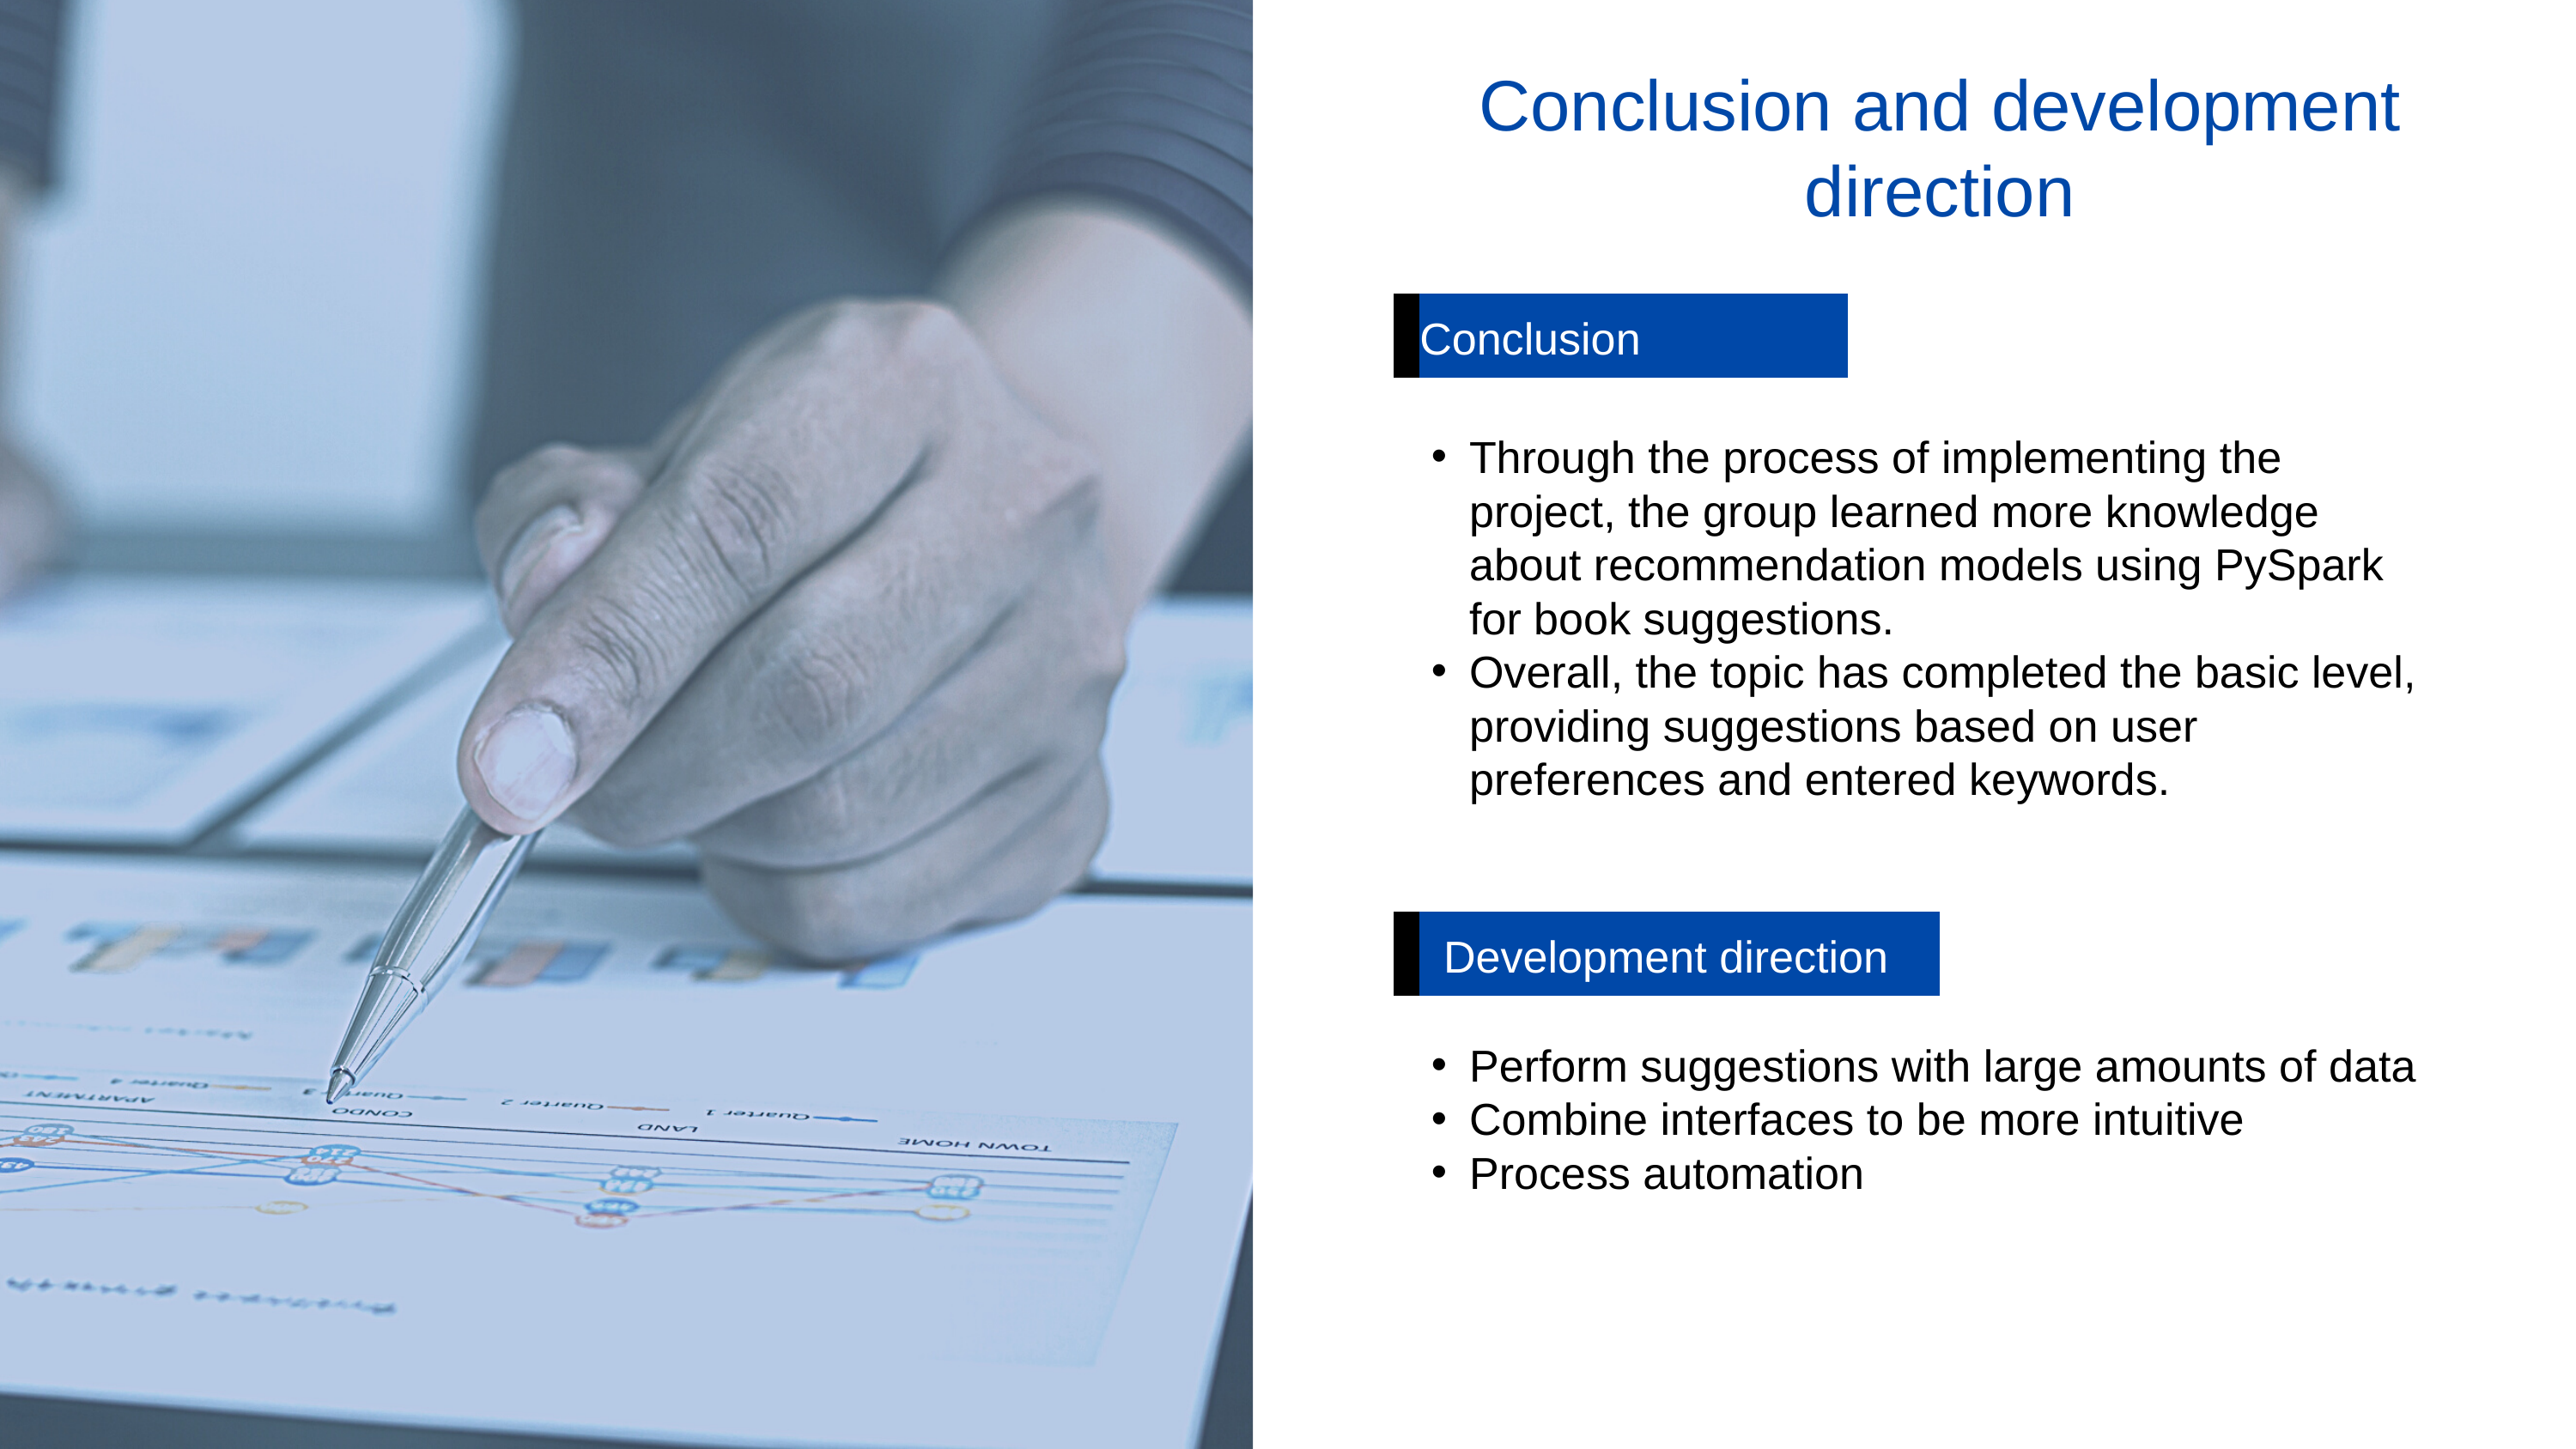

Conclusion and development direction

Conclusion
Through the process of implementing the project, the group learned more knowledge about recommendation models using PySpark for book suggestions.
Overall, the topic has completed the basic level, providing suggestions based on user preferences and entered keywords.

Development direction
Perform suggestions with large amounts of data
Combine interfaces to be more intuitive
Process automation